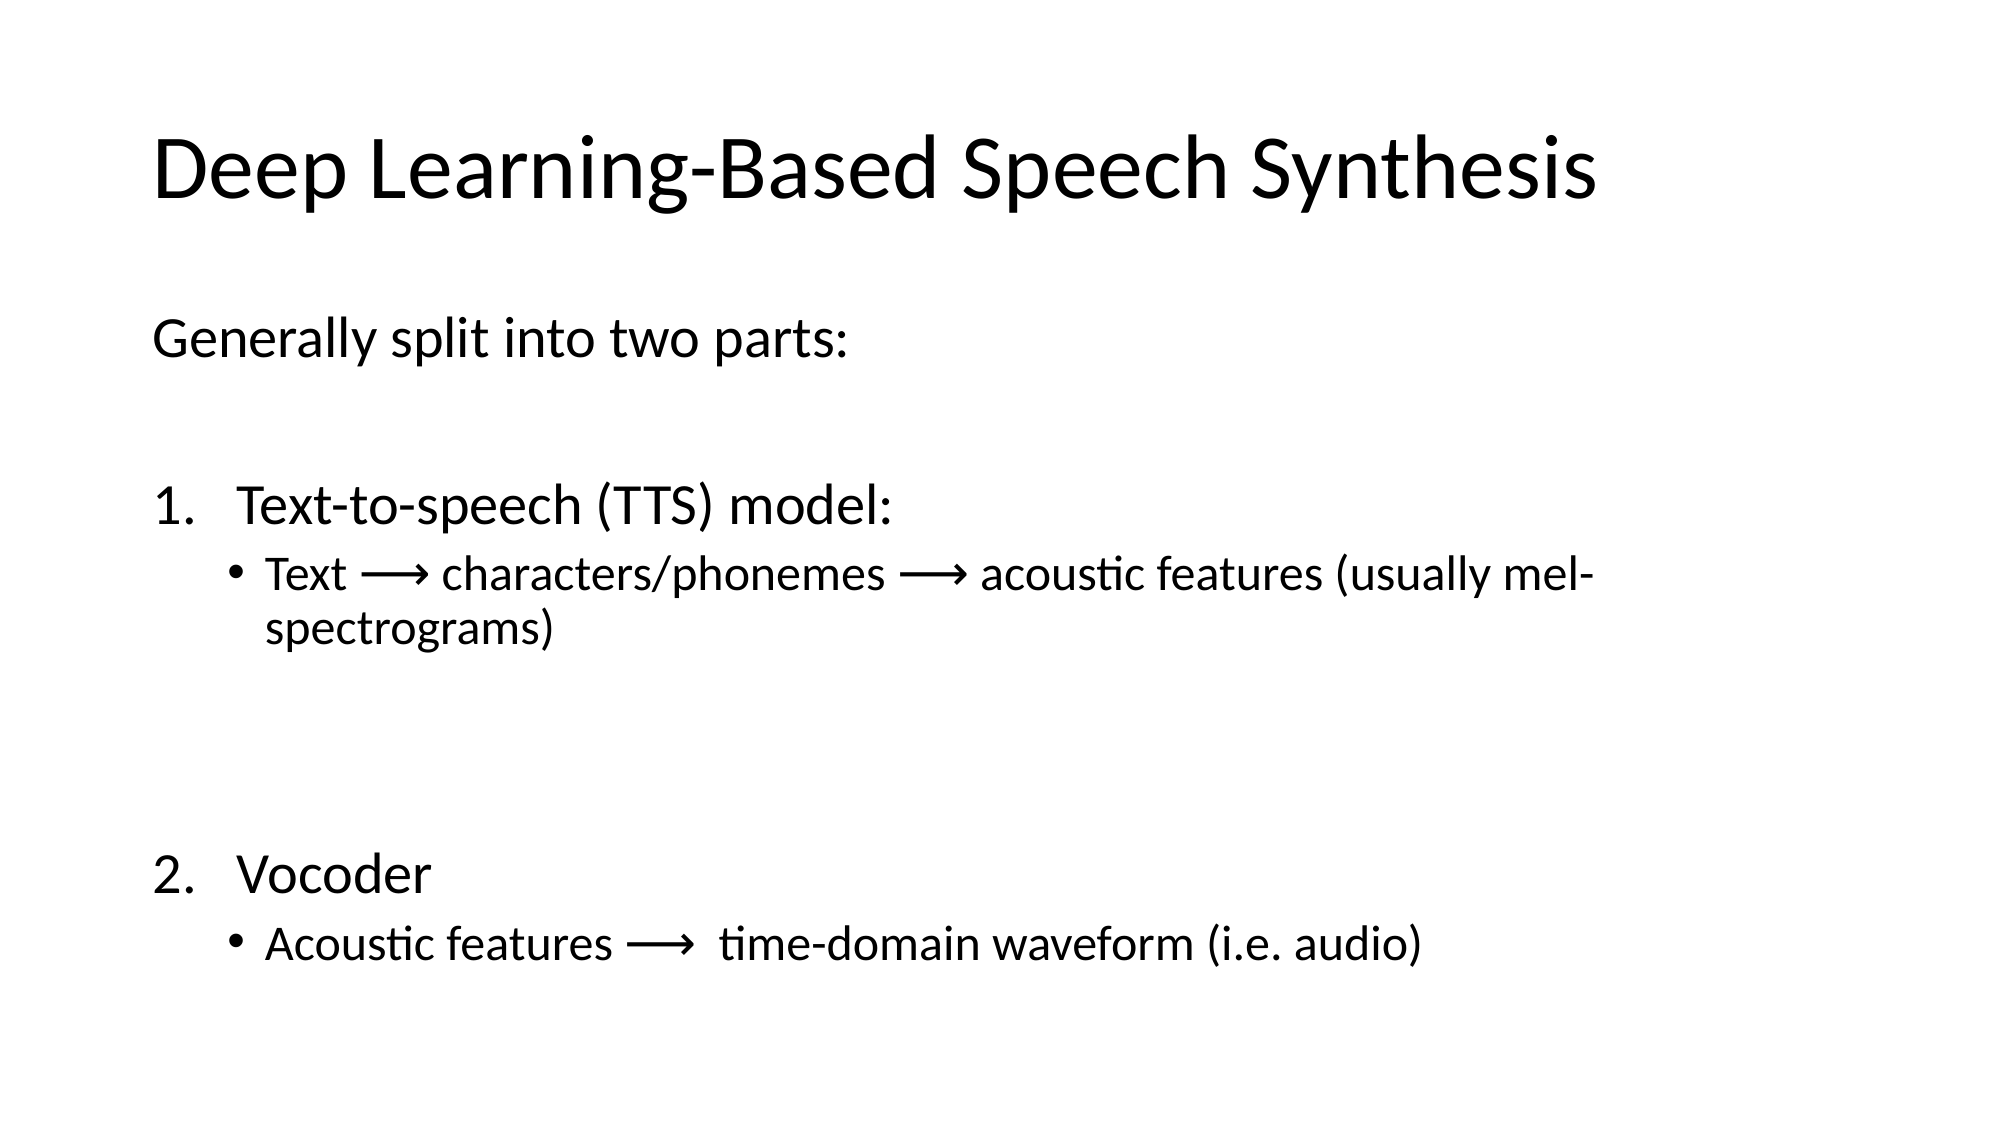

# Deep Learning-Based Speech Synthesis
Generally split into two parts:

Text-to-speech (TTS) model:
Text ⟶ characters/phonemes ⟶ acoustic features (usually mel-spectrograms)

Vocoder
Acoustic features ⟶  time-domain waveform (i.e. audio)